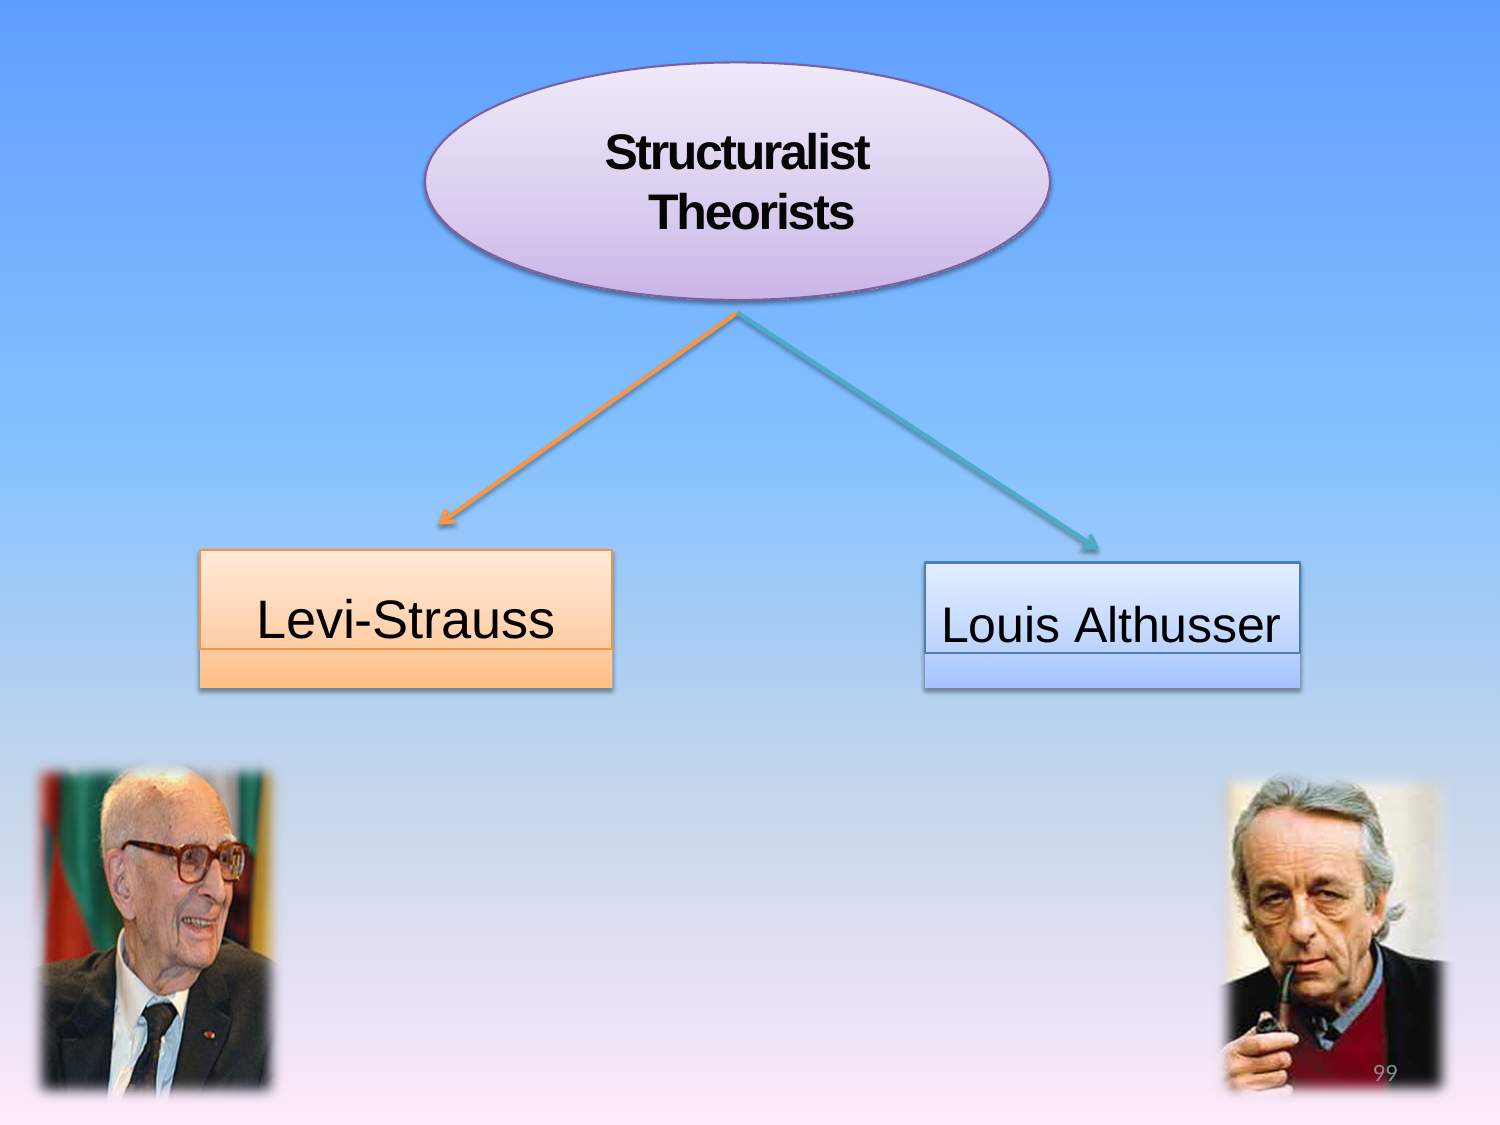

# Structuralist  Theorists

Levi-Strauss

Louis Althusser

99